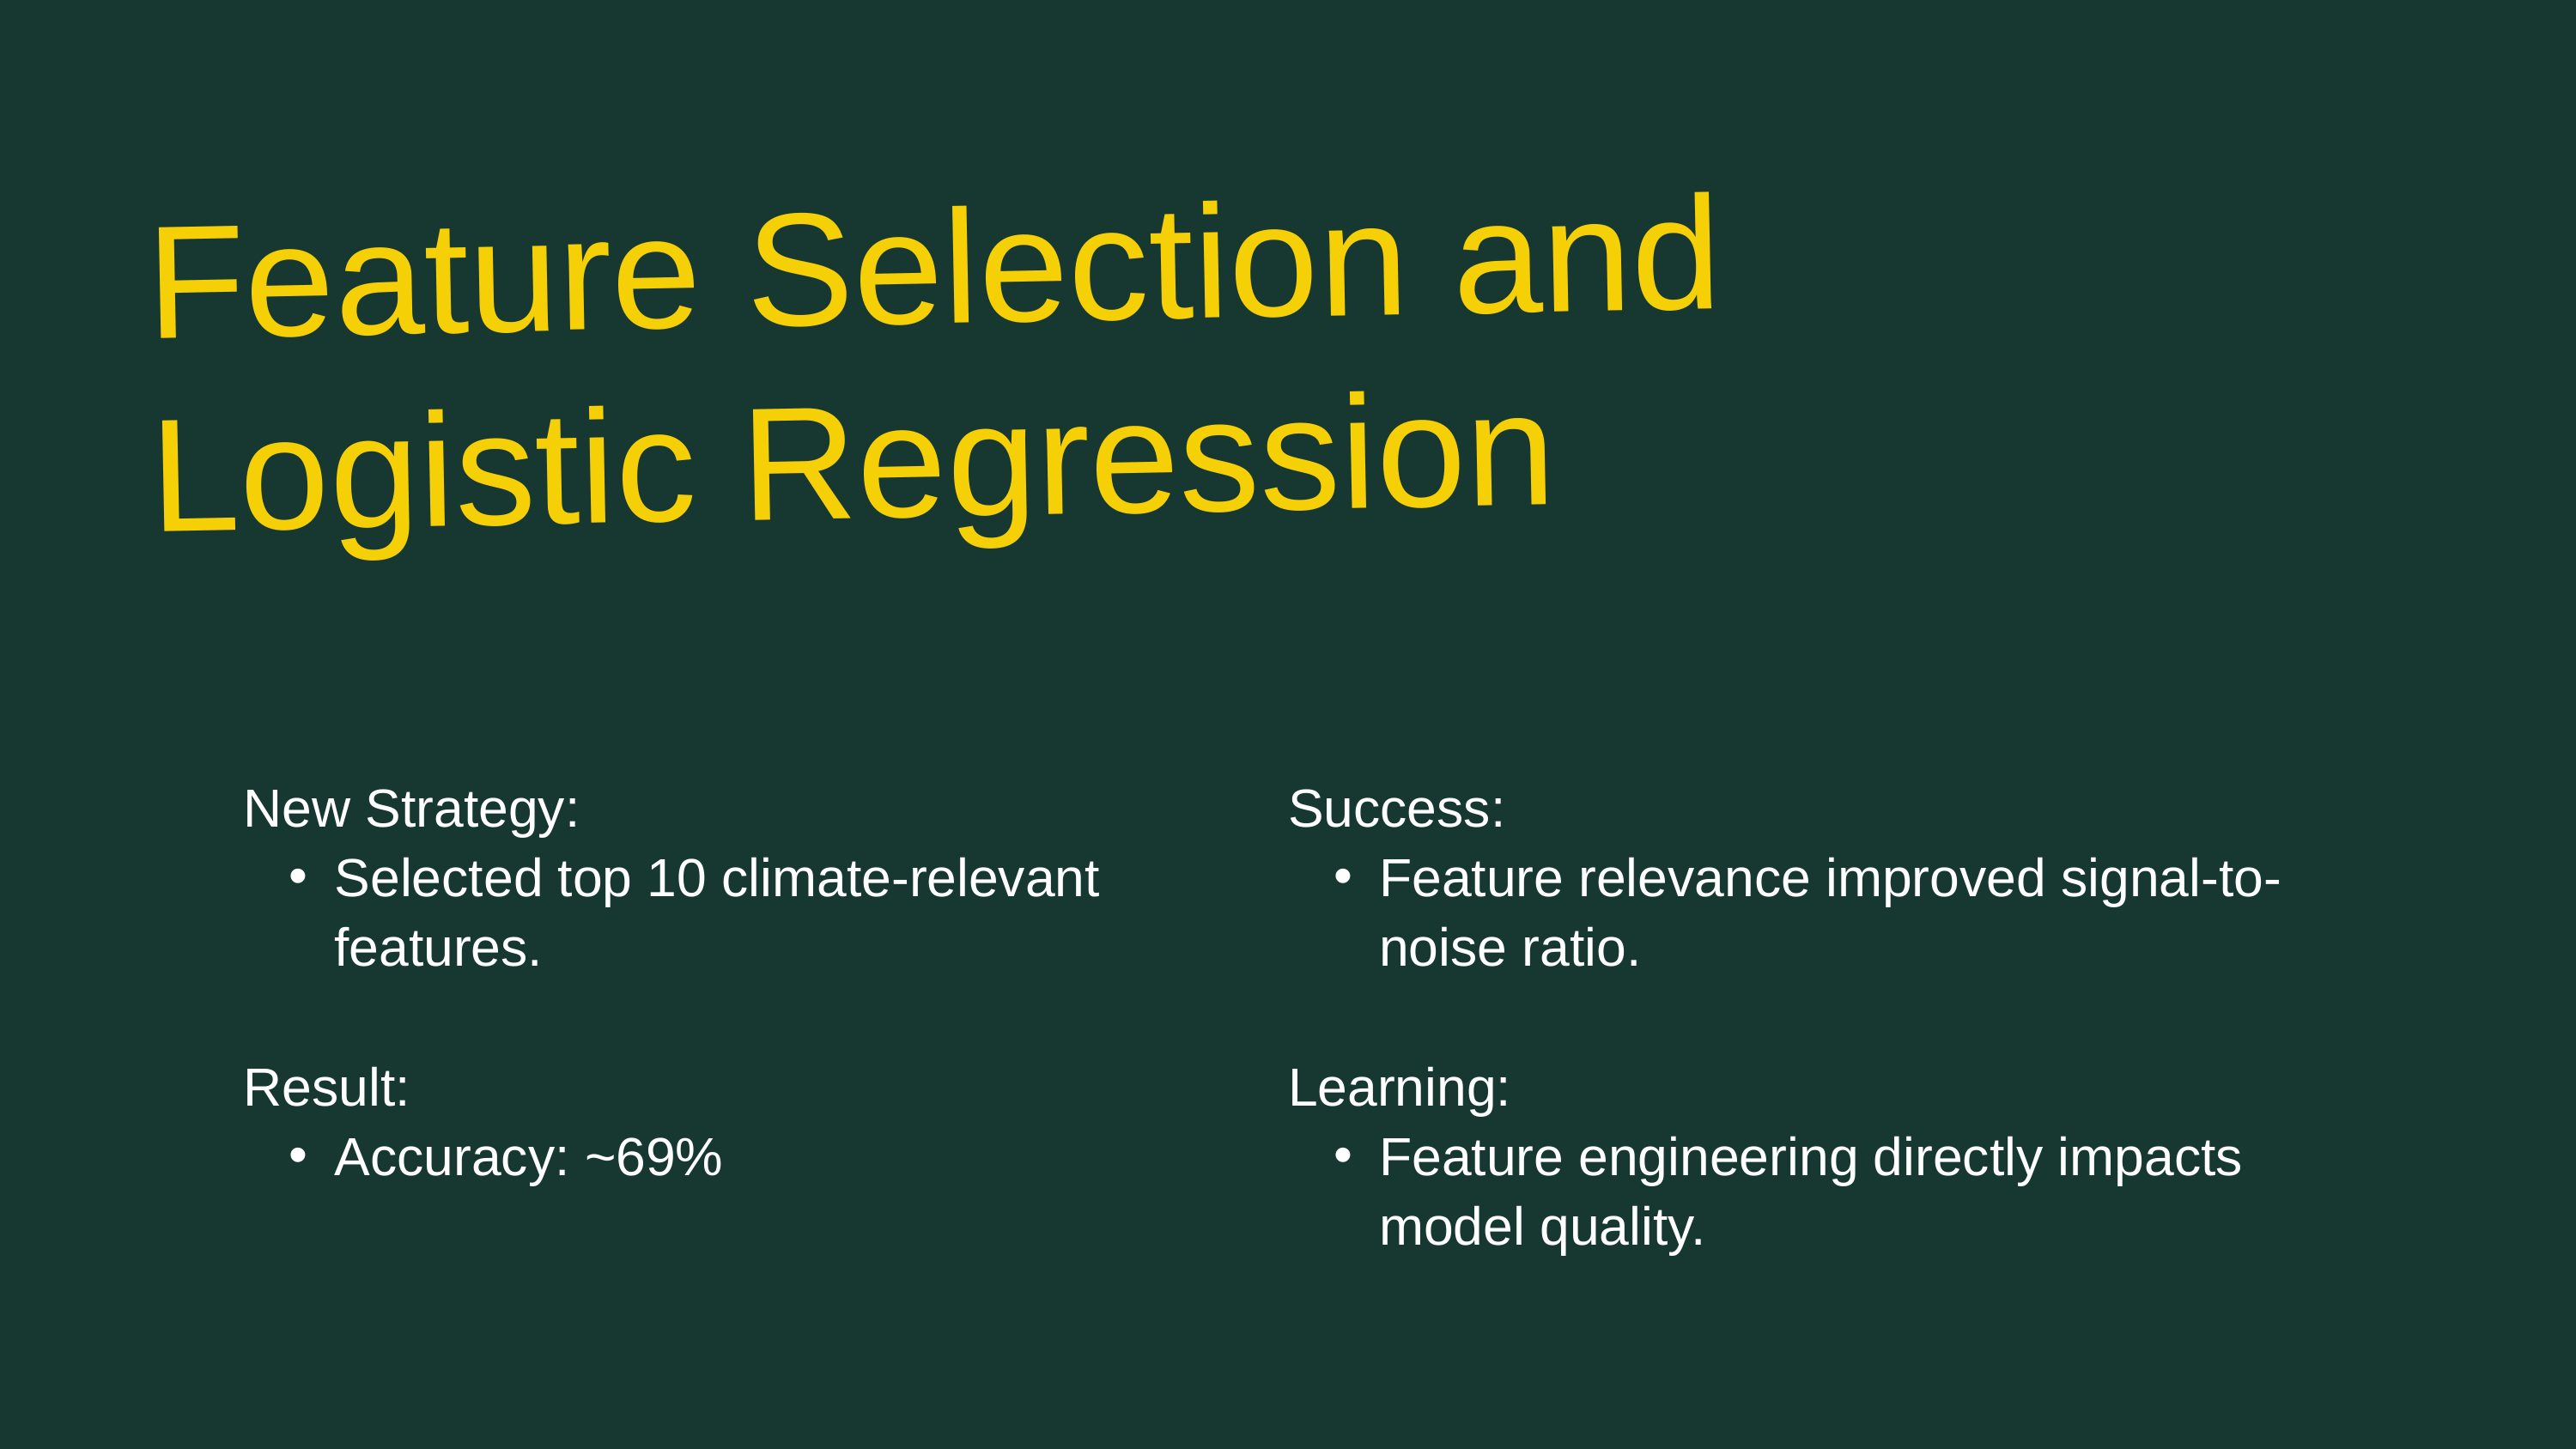

Feature Selection and Logistic Regression
New Strategy:
Selected top 10 climate-relevant features.

Result:
Accuracy: ~69%

Success:
Feature relevance improved signal-to-noise ratio.

Learning:
Feature engineering directly impacts model quality.